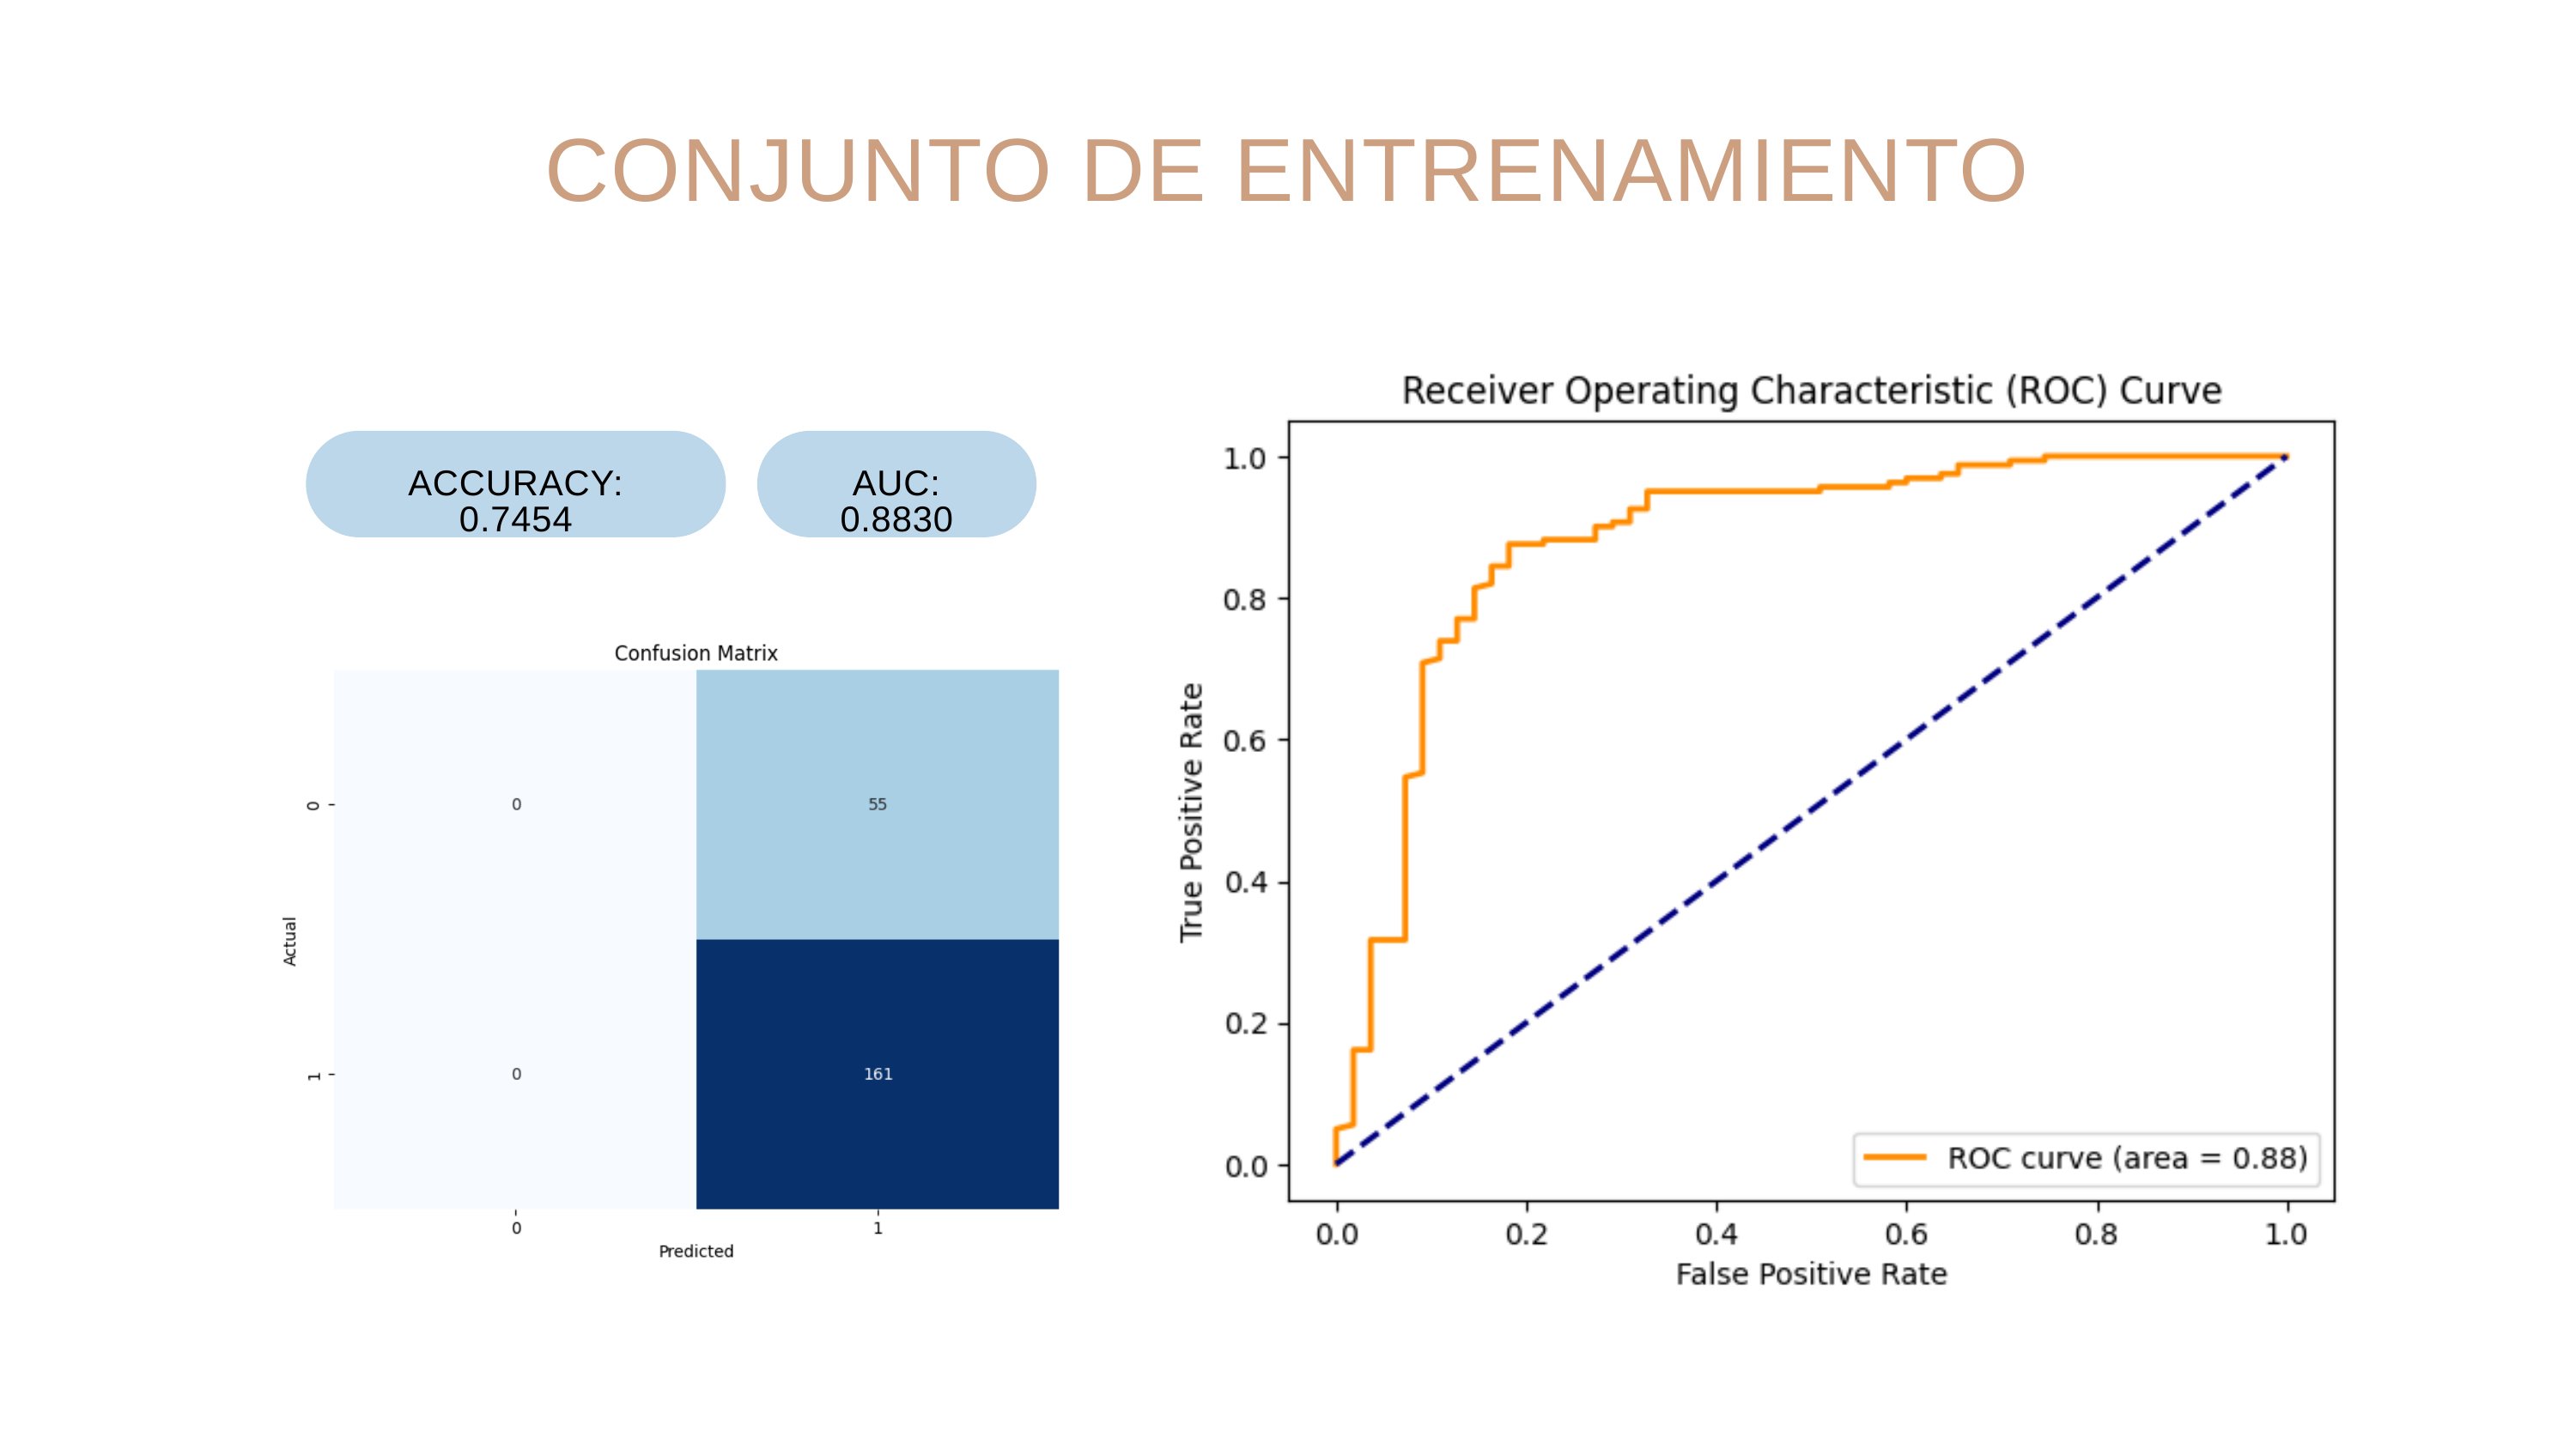

CONJUNTO DE ENTRENAMIENTO

ACCURACY: 0.7454
AUC: 0.8830